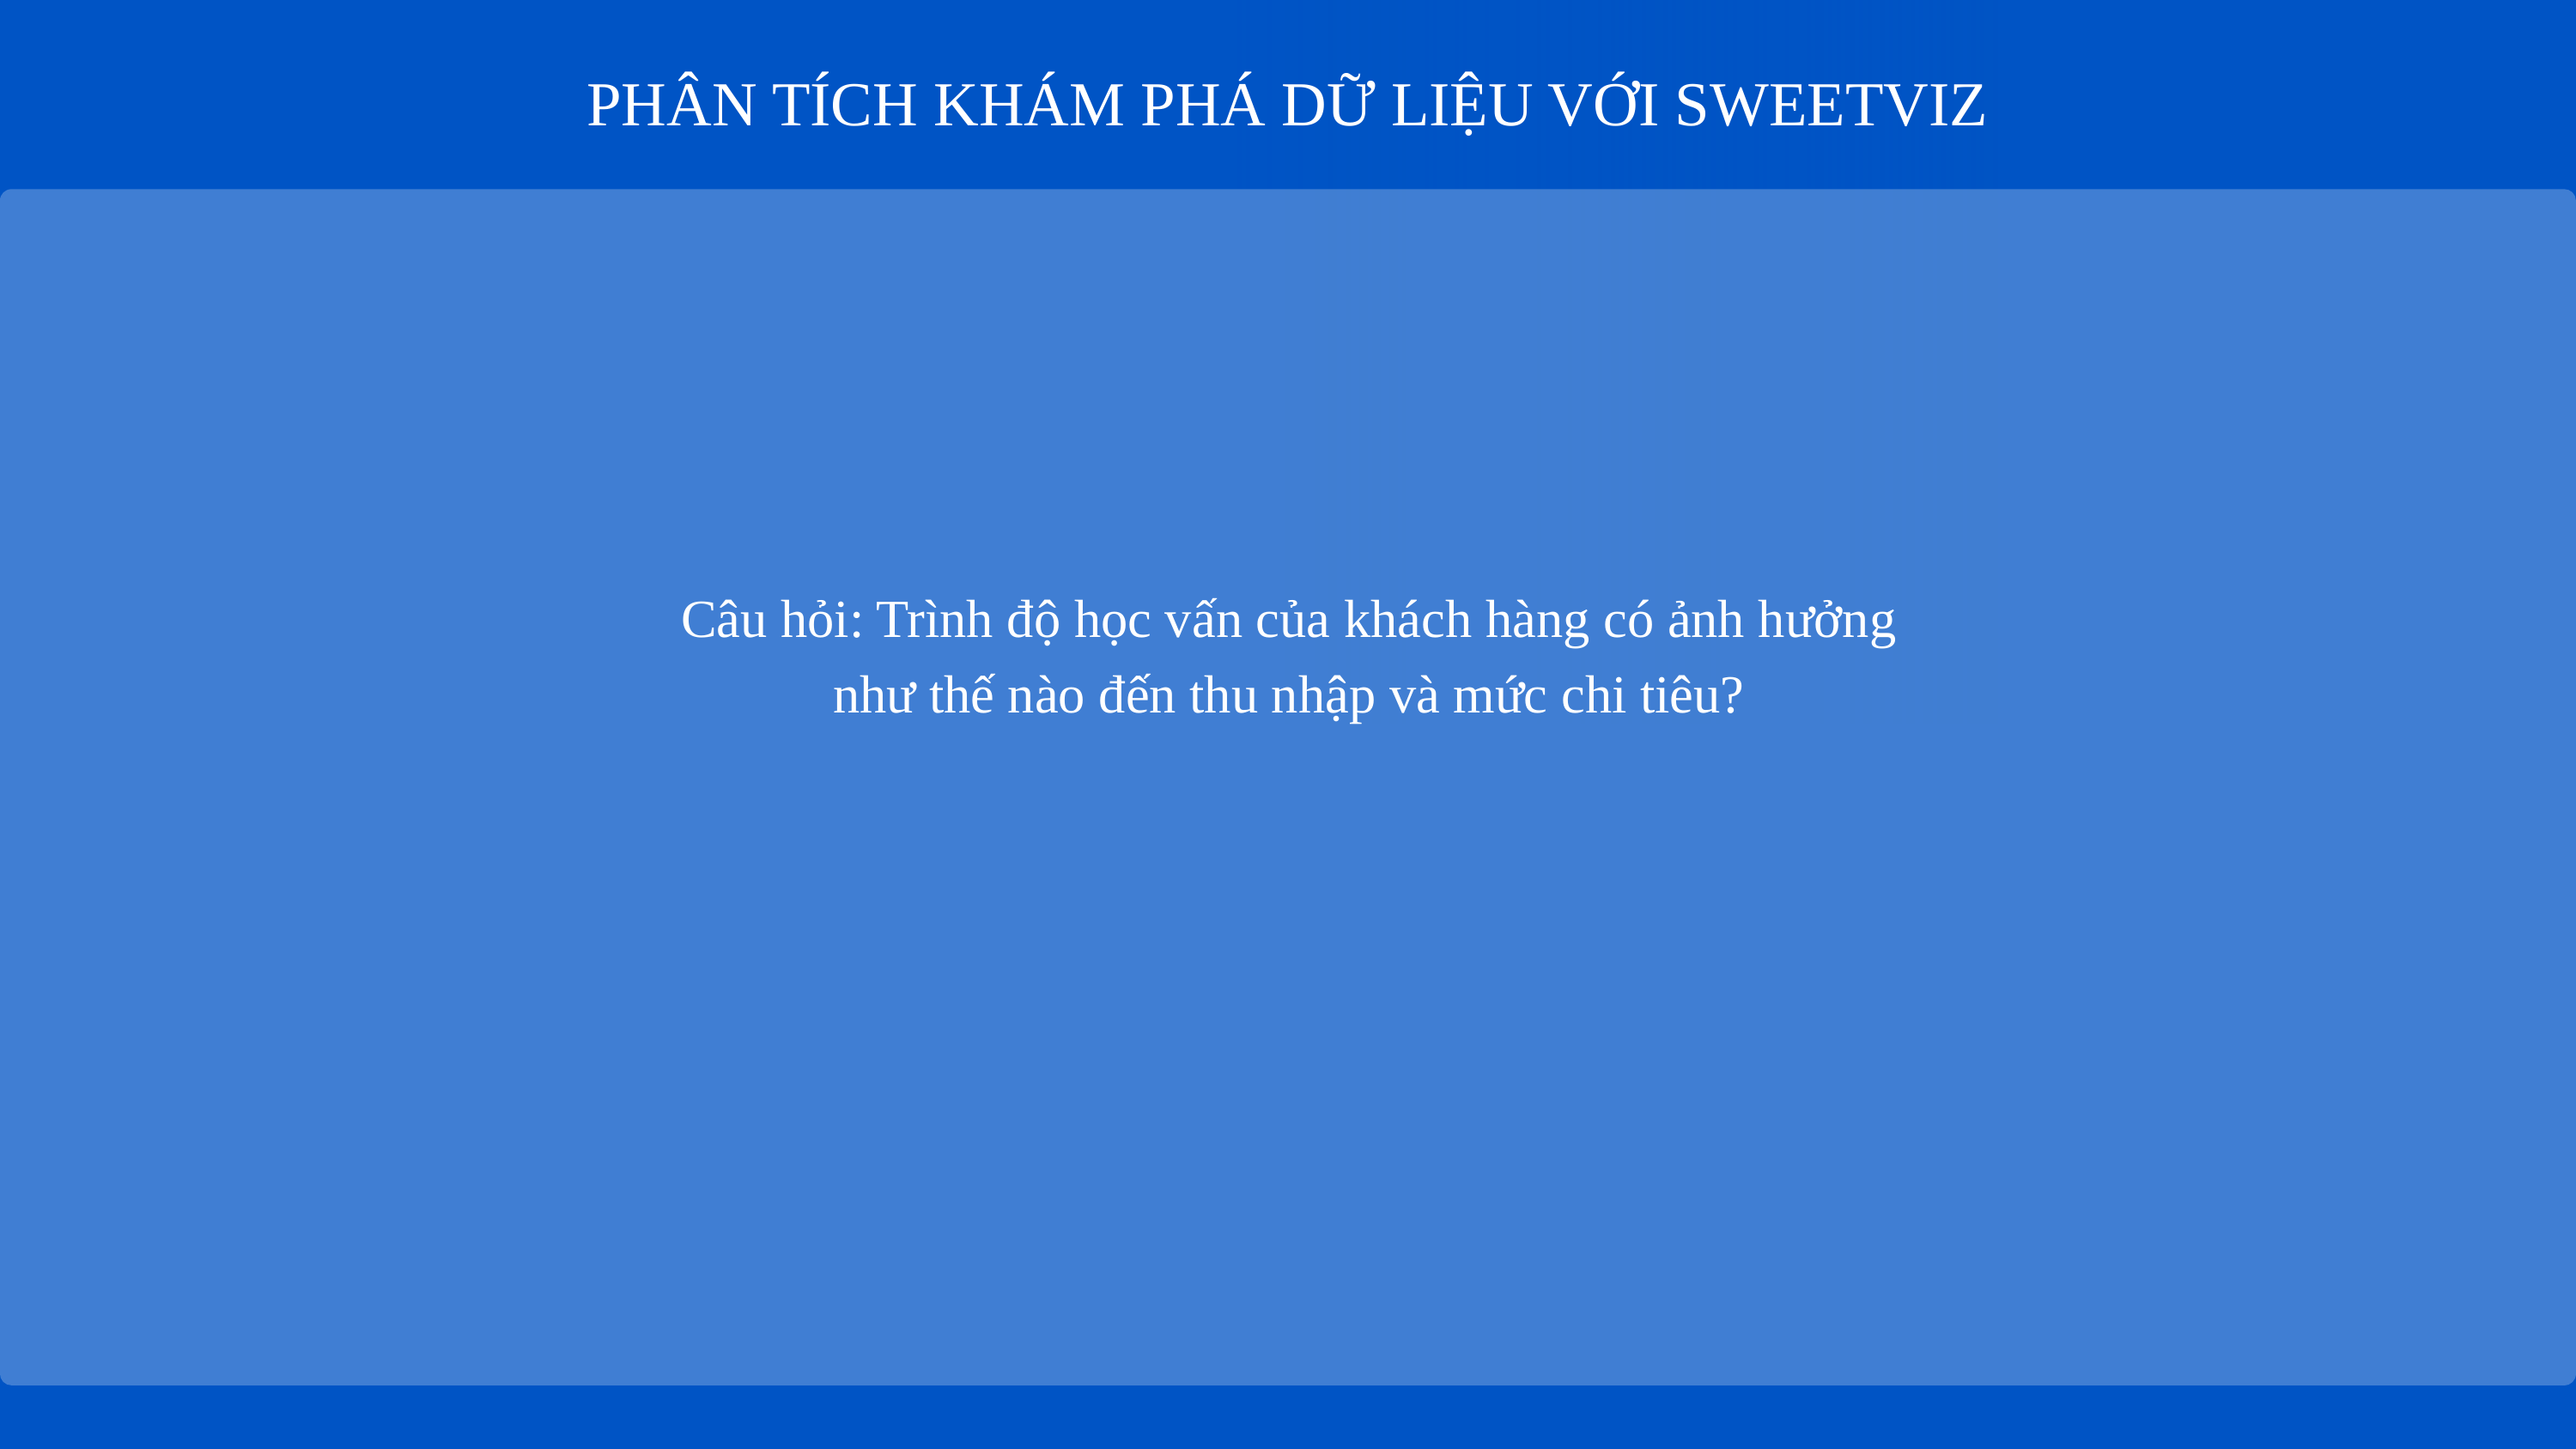

PHÂN TÍCH KHÁM PHÁ DỮ LIỆU VỚI SWEETVIZ

Câu hỏi: Trình độ học vấn của khách hàng có ảnh hưởng như thế nào đến thu nhập và mức chi tiêu?